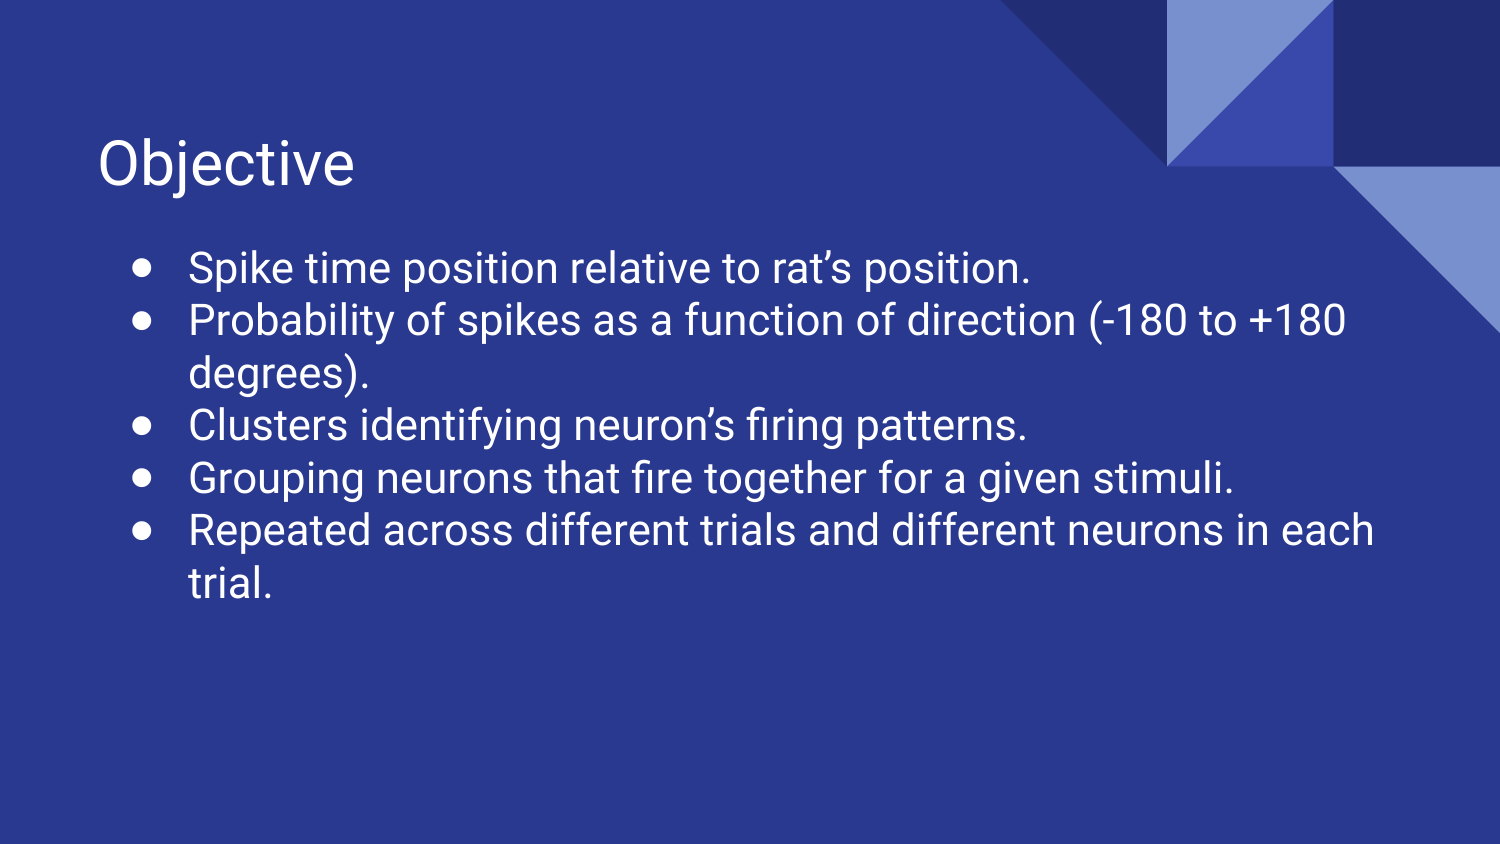

# Objective
Spike time position relative to rat’s position.
Probability of spikes as a function of direction (-180 to +180 degrees).
Clusters identifying neuron’s firing patterns.
Grouping neurons that fire together for a given stimuli.
Repeated across different trials and different neurons in each trial.